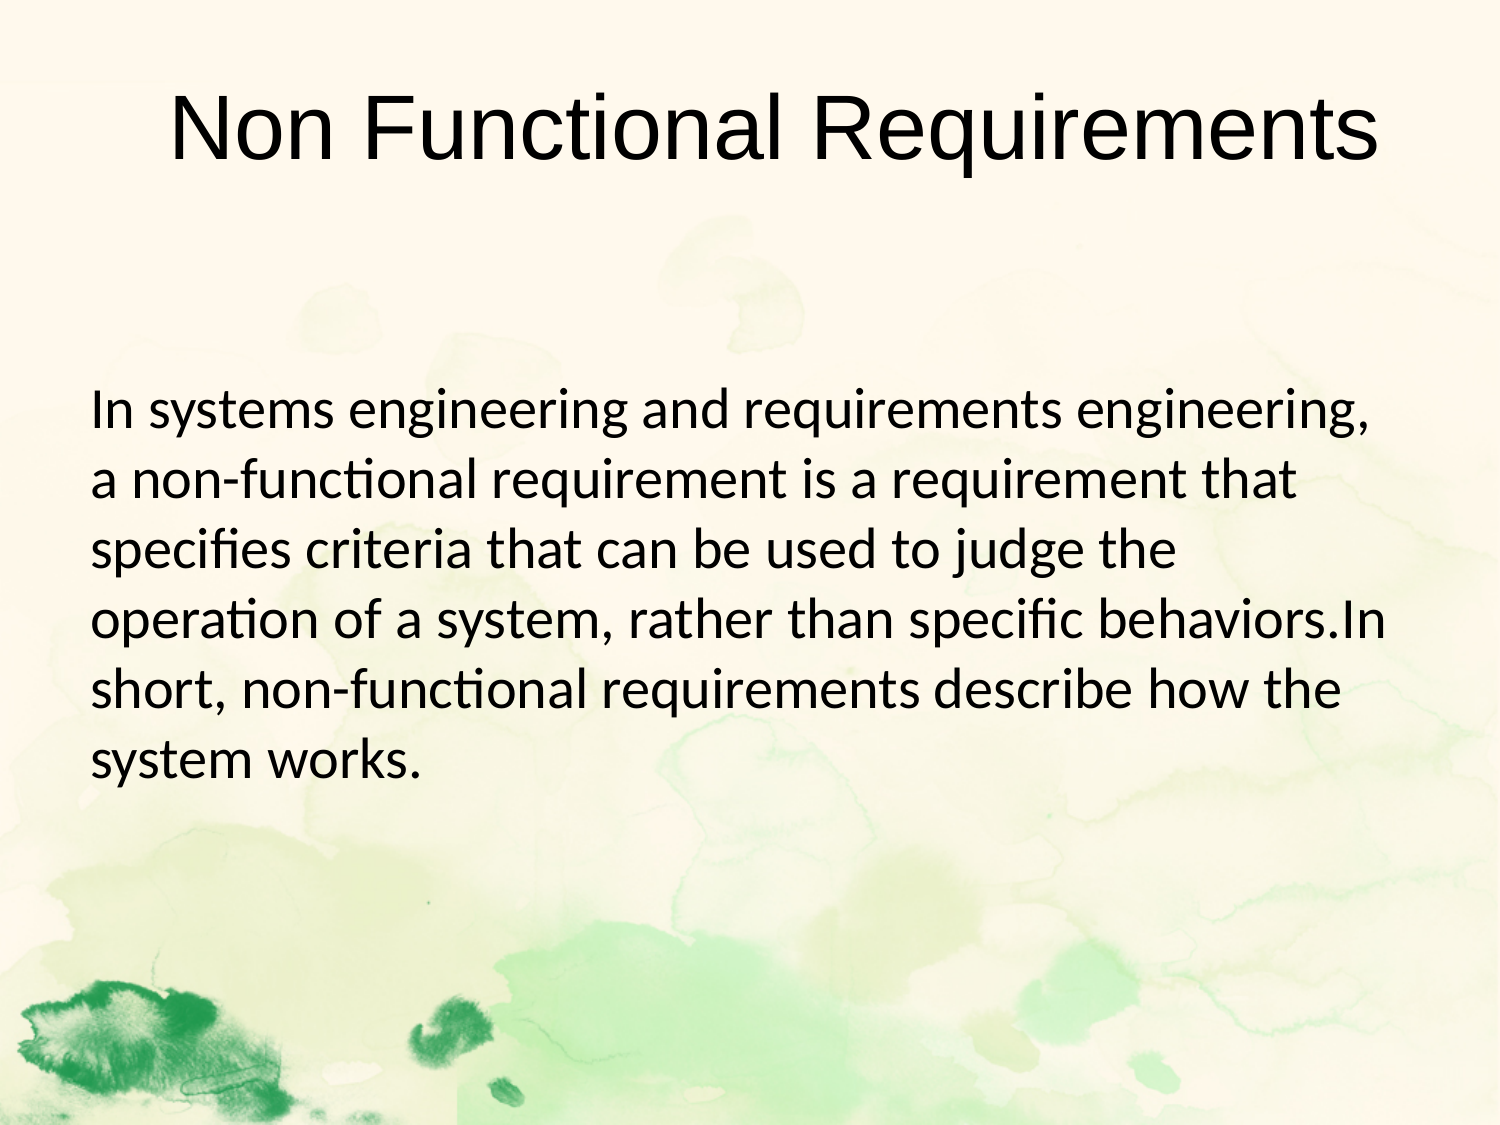

# Non Functional Requirements
In systems engineering and requirements engineering, a non-functional requirement is a requirement that specifies criteria that can be used to judge the operation of a system, rather than specific behaviors.In short, non-functional requirements describe how the system works.